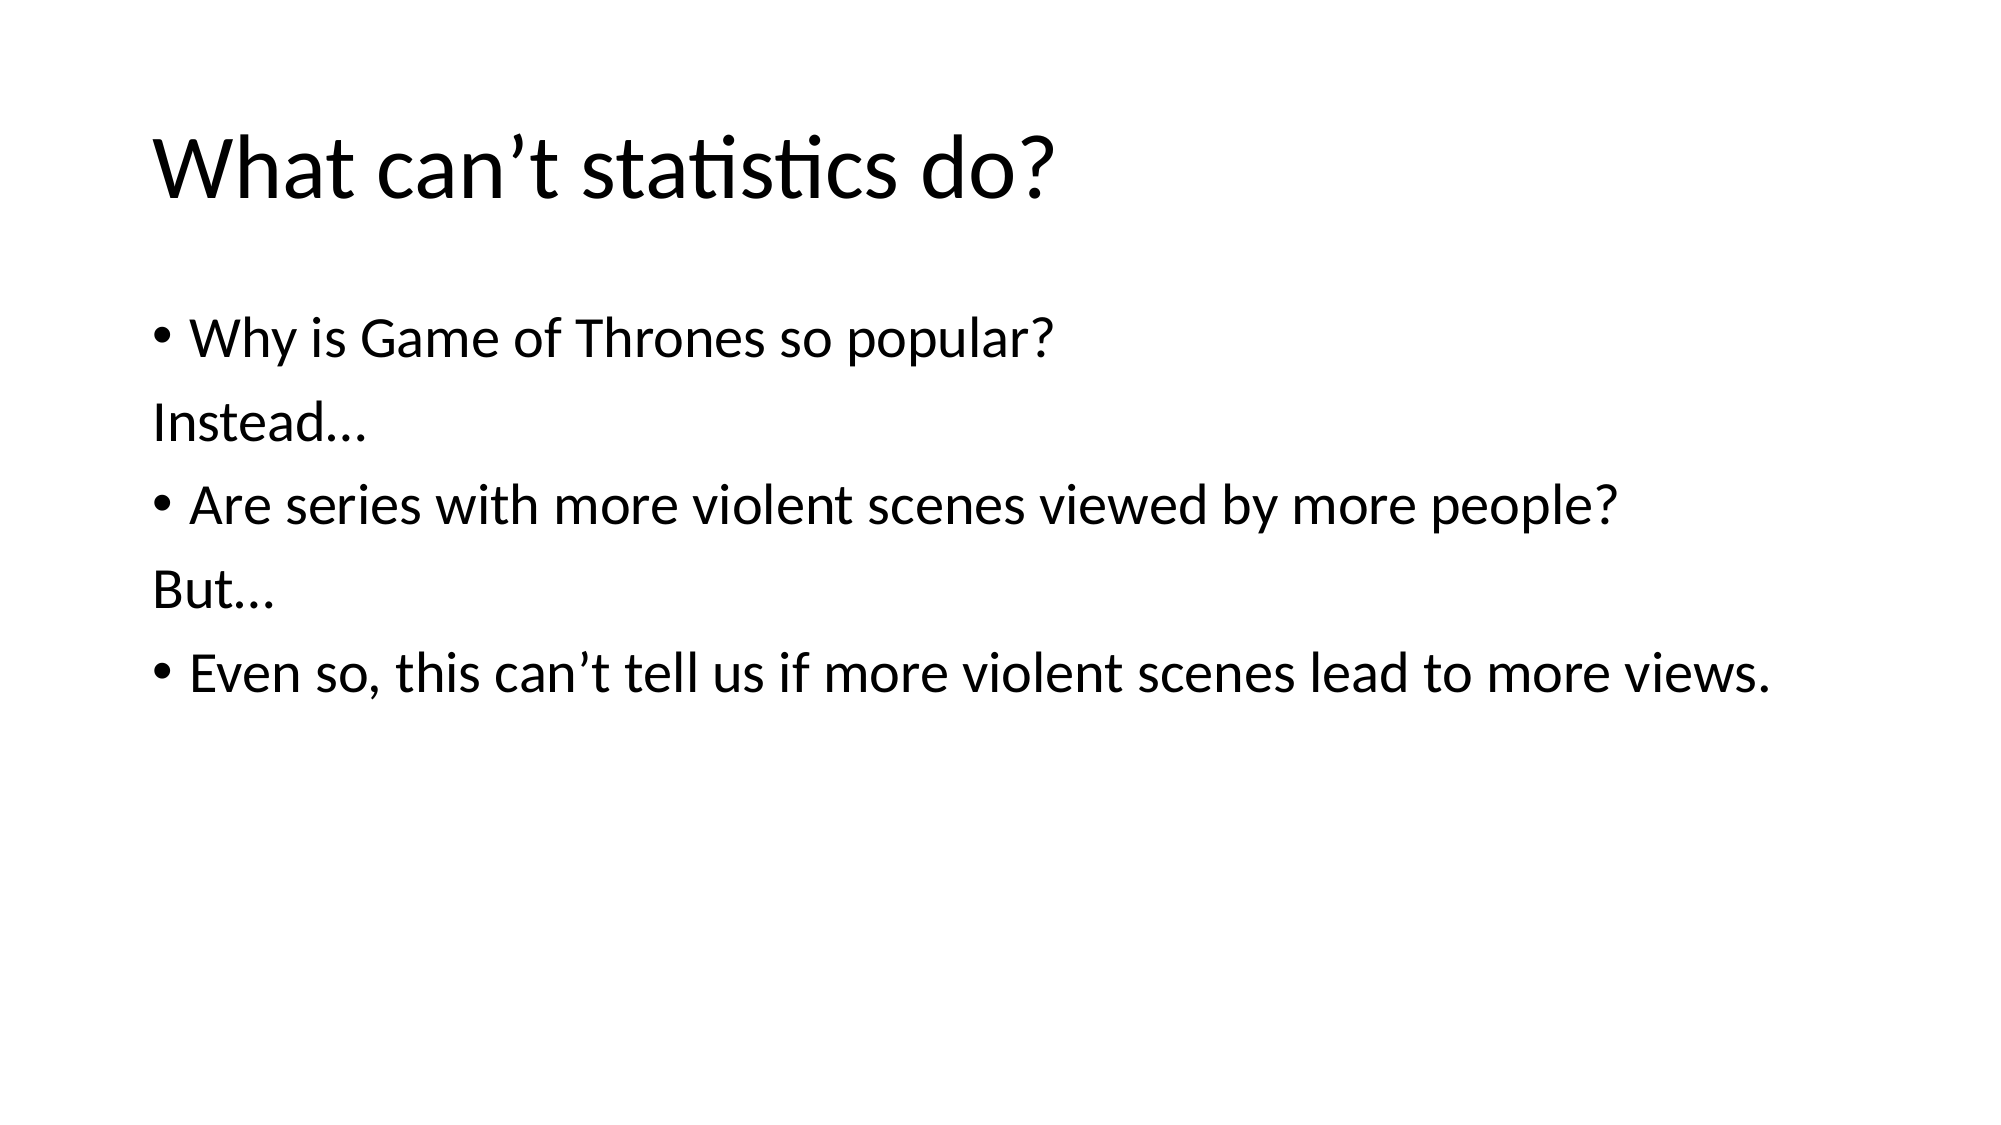

# What can’t statistics do?
Why is Game of Thrones so popular?
Instead…
Are series with more violent scenes viewed by more people?
But…
Even so, this can’t tell us if more violent scenes lead to more views.